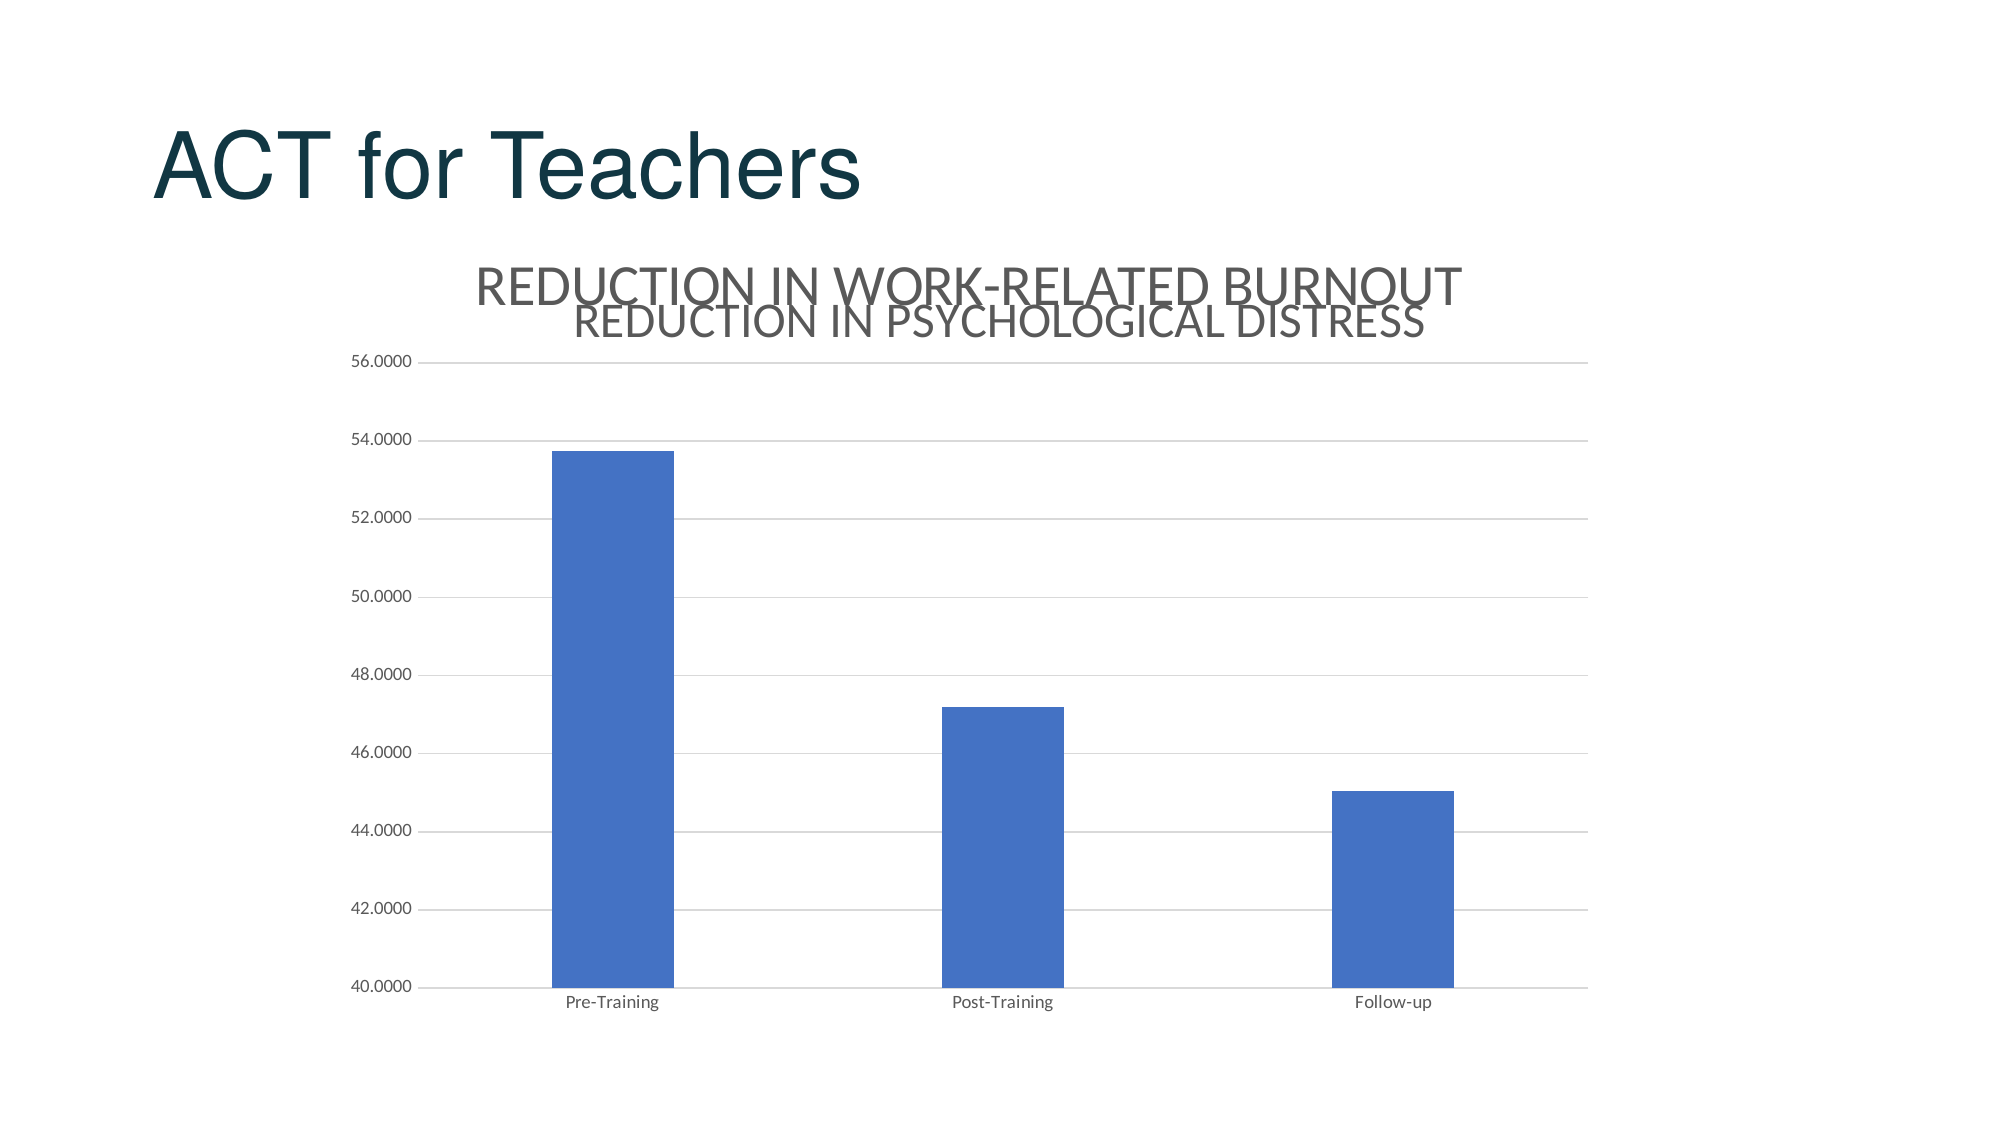

# ACT for Teachers

### Chart: REDUCTION IN WORK-RELATED BURNOUT

| Category |  |
|---|---|
| Pre-Training | 53.73333333333334 |
| Post-Training | 47.2 |
| Follow-up | 45.03333333333334 |

### Chart: REDUCTION IN PSYCHOLOGICAL DISTRESS

| Category |
|---|